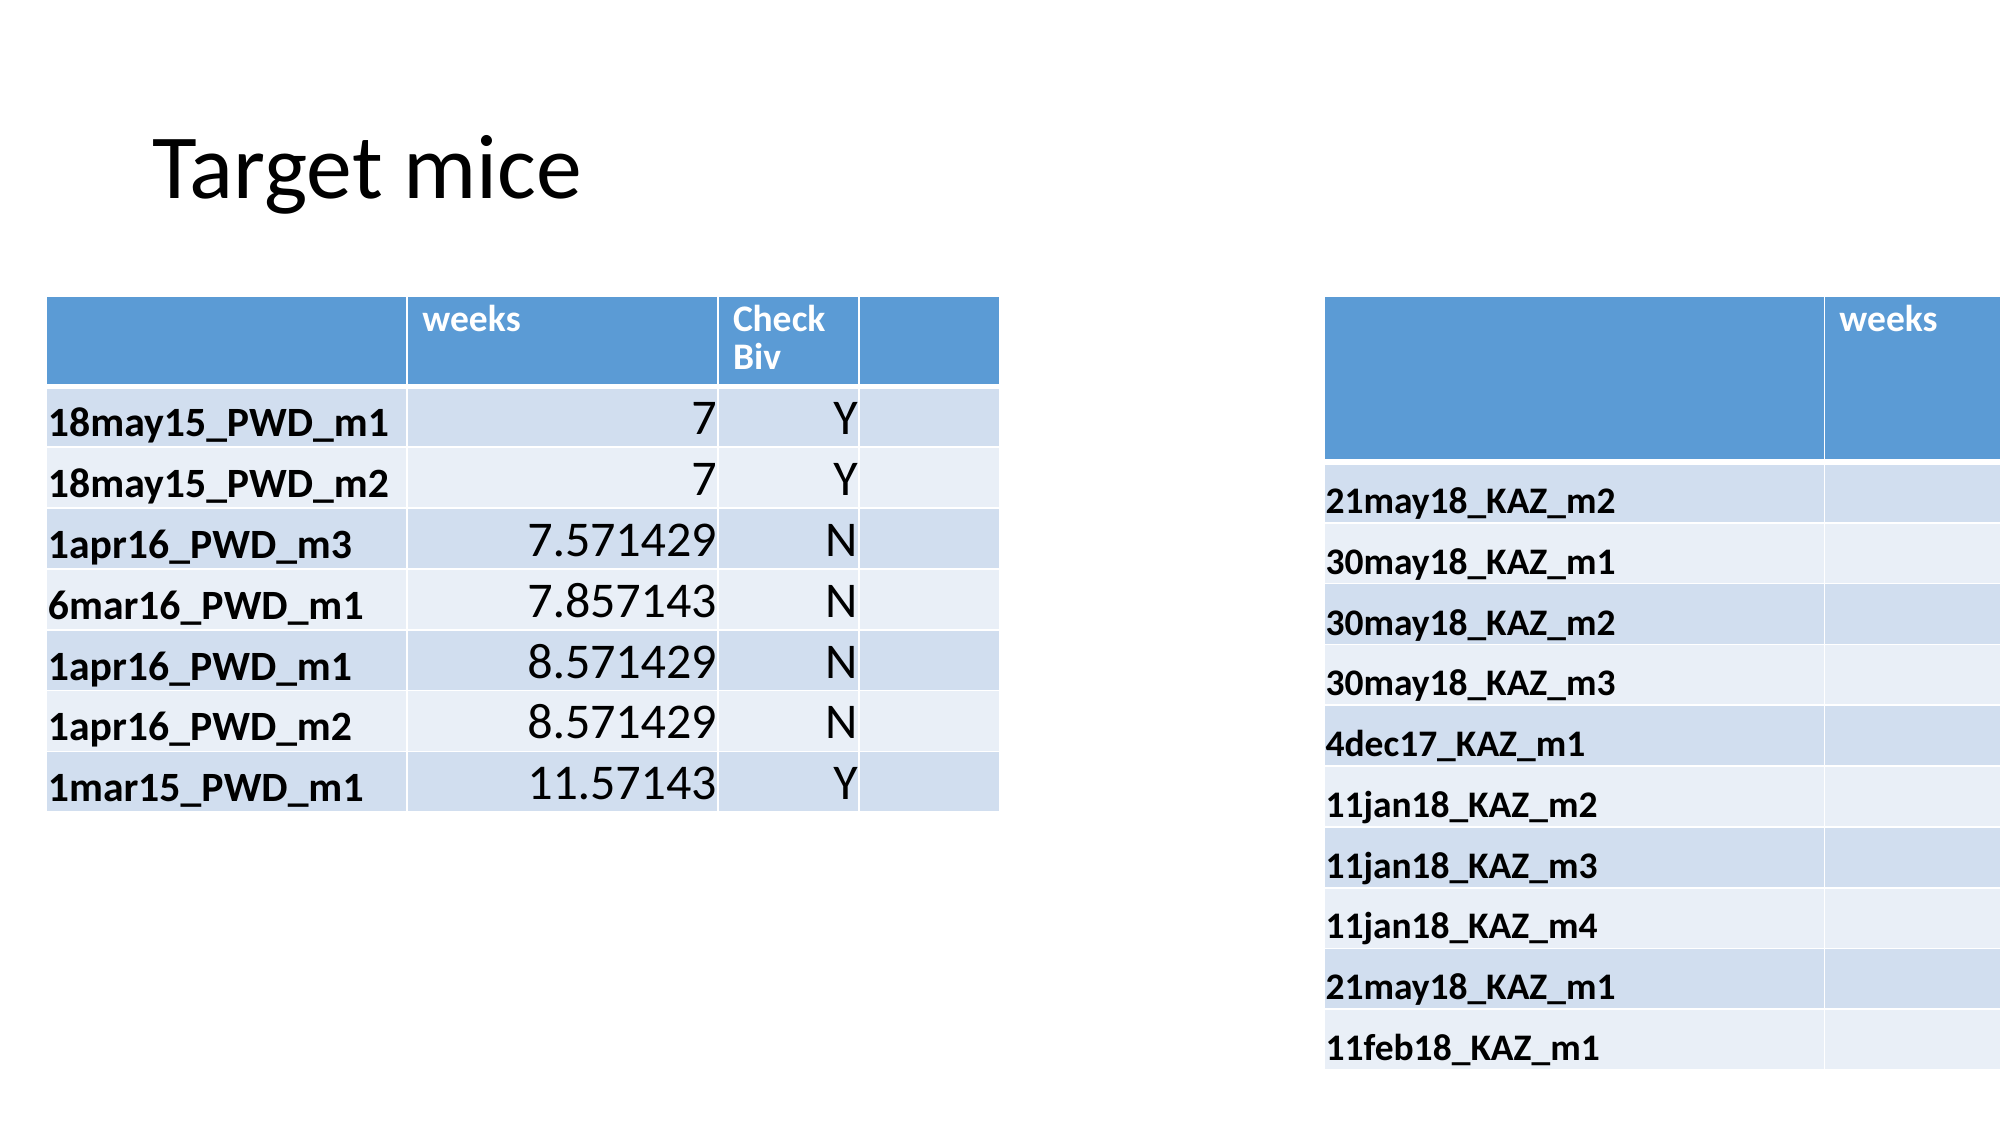

# Target mice
|  | weeks | Check Biv |  |
| --- | --- | --- | --- |
| 18may15\_PWD\_m1 | 7 | Y |  |
| 18may15\_PWD\_m2 | 7 | Y |  |
| 1apr16\_PWD\_m3 | 7.571429 | N |  |
| 6mar16\_PWD\_m1 | 7.857143 | N |  |
| 1apr16\_PWD\_m1 | 8.571429 | N |  |
| 1apr16\_PWD\_m2 | 8.571429 | N |  |
| 1mar15\_PWD\_m1 | 11.57143 | Y |  |
|  | weeks | Check Biv |
| --- | --- | --- |
| 21may18\_KAZ\_m2 | 7 |  |
| 30may18\_KAZ\_m1 | 8.285714 |  |
| 30may18\_KAZ\_m2 | 8.285714 |  |
| 30may18\_KAZ\_m3 | 8.285714 |  |
| 4dec17\_KAZ\_m1 | 8.857143 |  |
| 11jan18\_KAZ\_m2 | 9.714286 |  |
| 11jan18\_KAZ\_m3 | 9.714286 | Y |
| 11jan18\_KAZ\_m4 | 9.714286 | Y |
| 21may18\_KAZ\_m1 | 10 | Y? |
| 11feb18\_KAZ\_m1 | 11 |  |